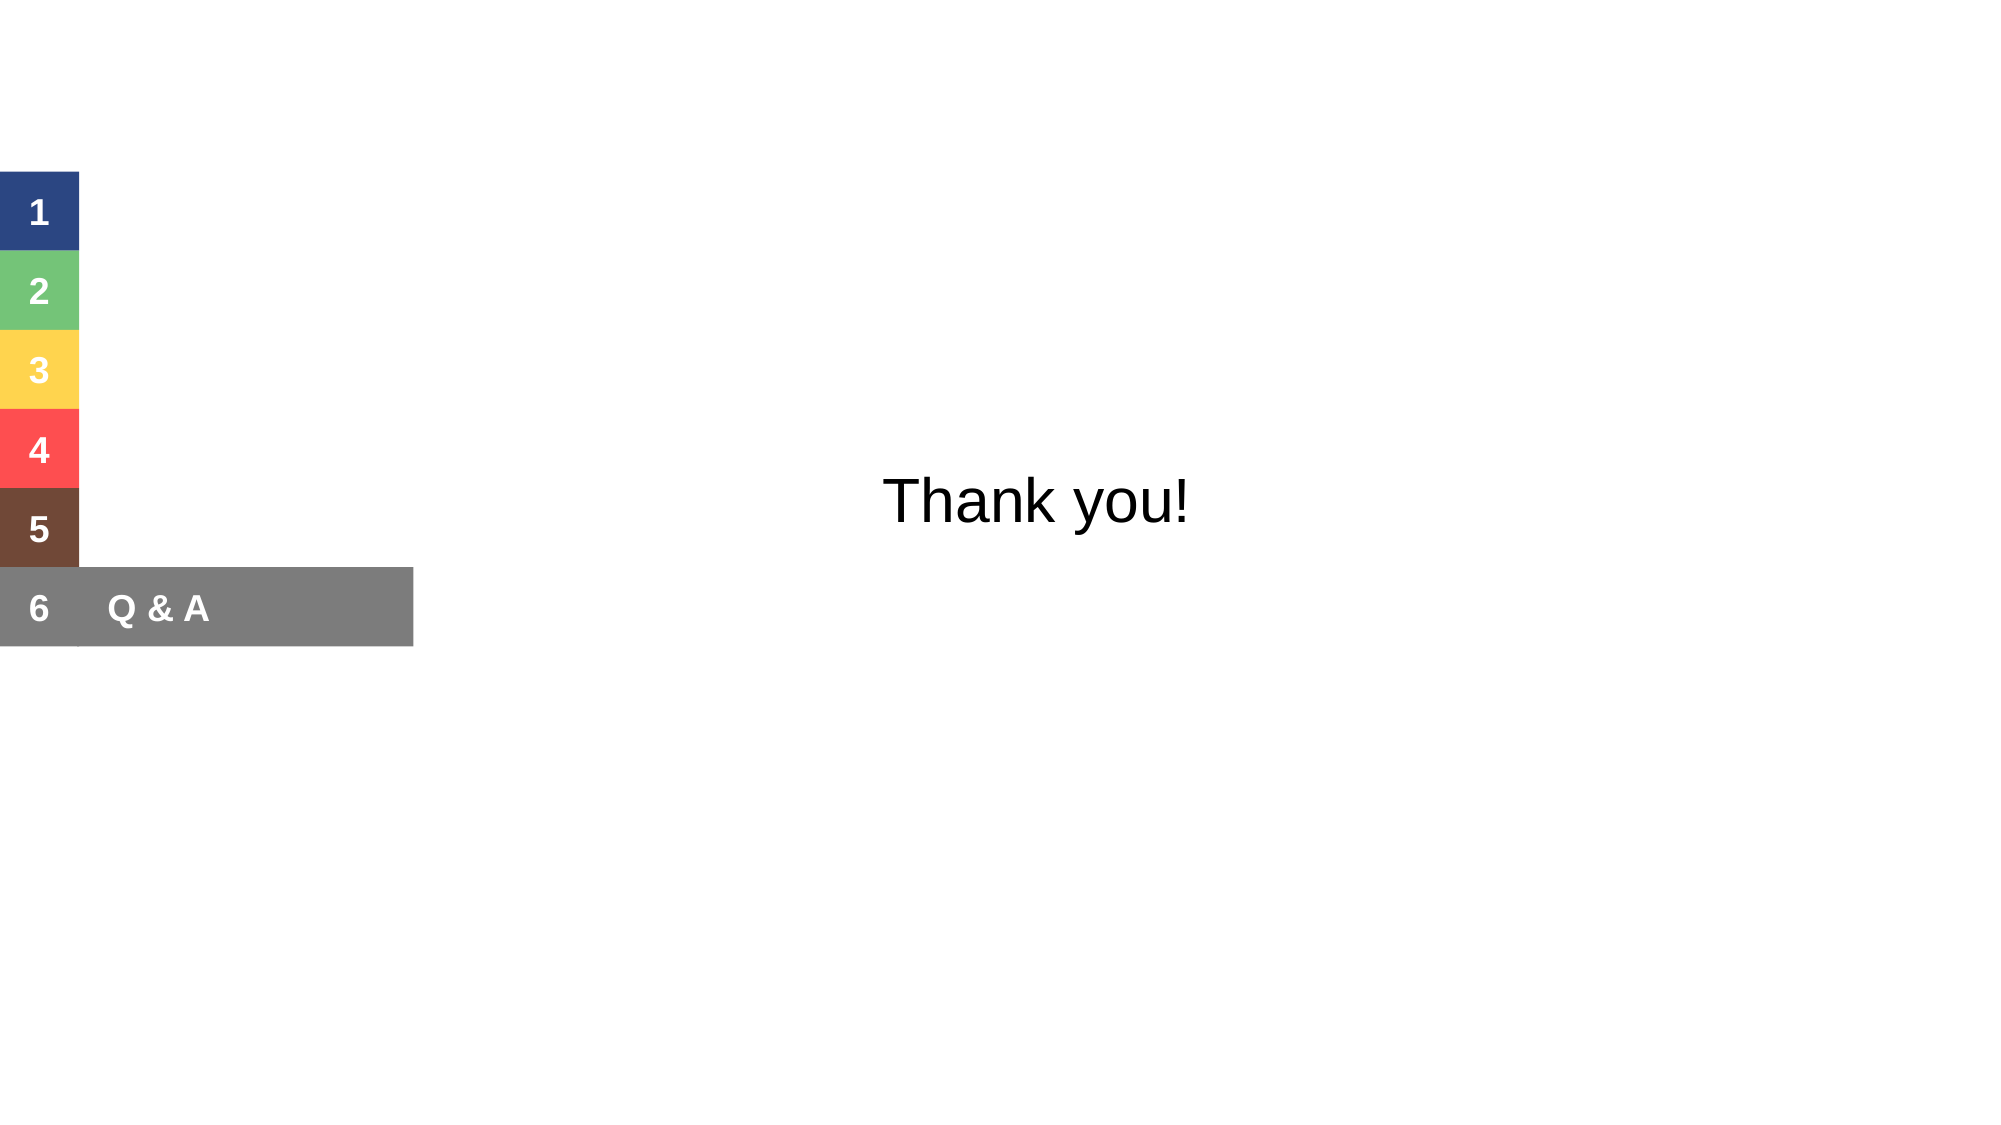

1

1

2

3

4

5
Thank you!

6

Q & A